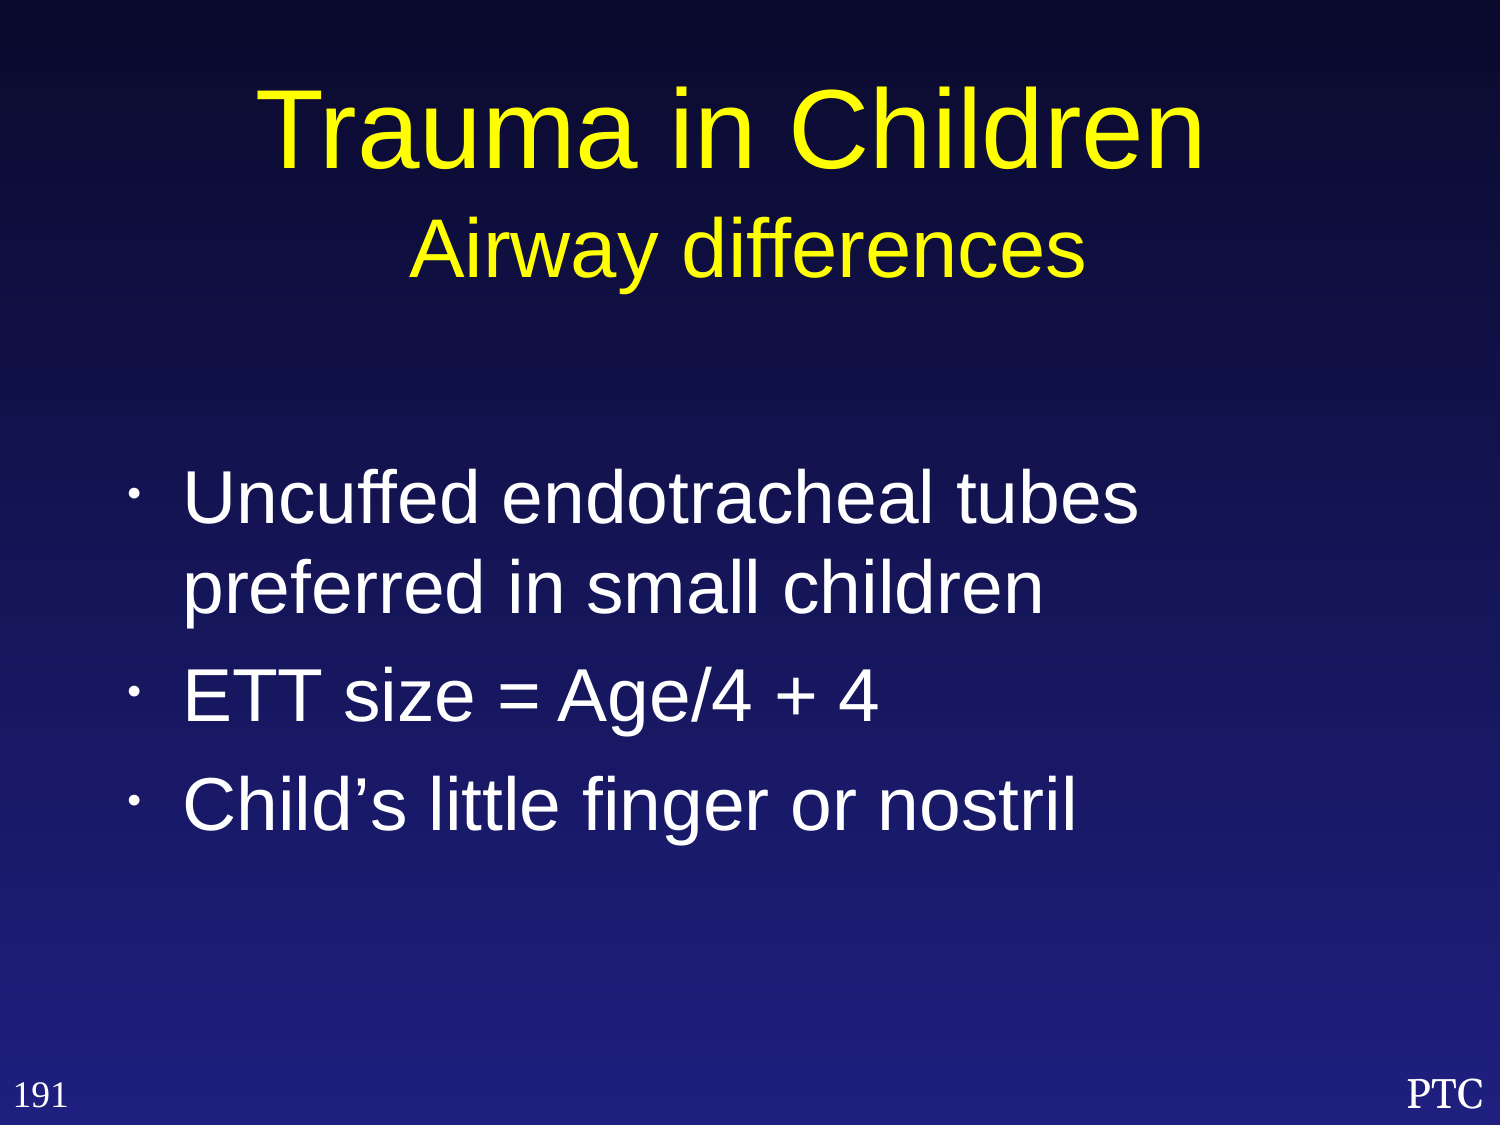

Trauma in Children
Airway differences
Uncuffed endotracheal tubes preferred in small children
ETT size = Age/4 + 4
Child’s little finger or nostril
191